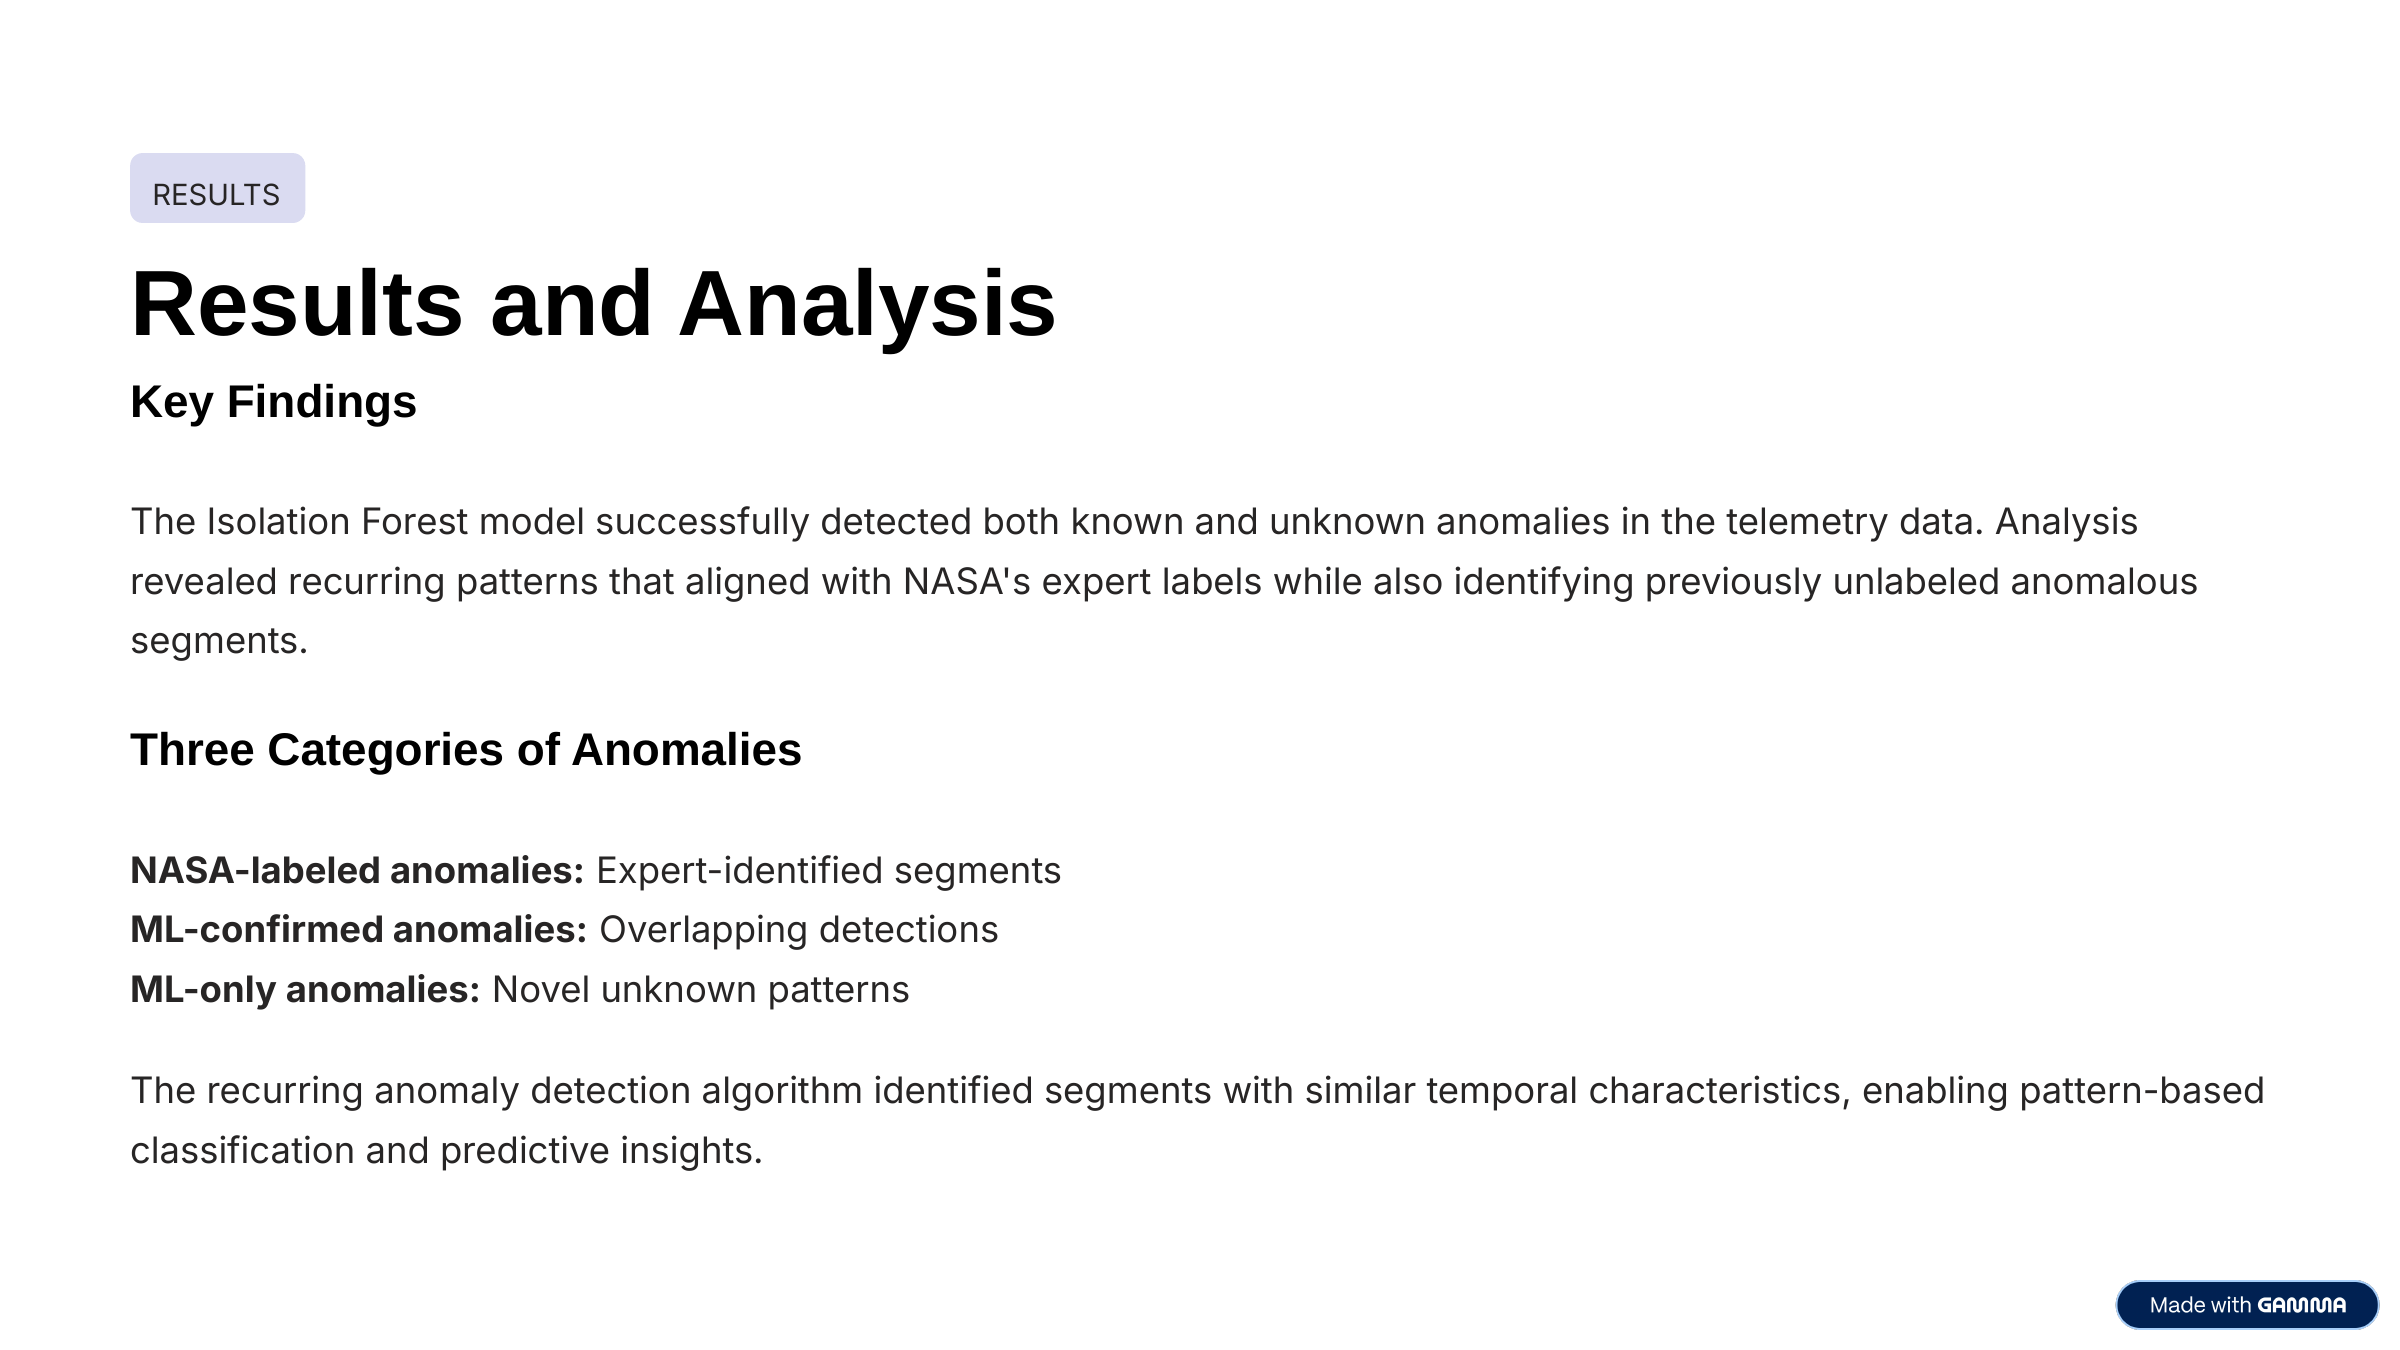

RESULTS
Results and Analysis
Key Findings
The Isolation Forest model successfully detected both known and unknown anomalies in the telemetry data. Analysis revealed recurring patterns that aligned with NASA's expert labels while also identifying previously unlabeled anomalous segments.
Three Categories of Anomalies
NASA-labeled anomalies: Expert-identified segments
ML-confirmed anomalies: Overlapping detections
ML-only anomalies: Novel unknown patterns
The recurring anomaly detection algorithm identified segments with similar temporal characteristics, enabling pattern-based classification and predictive insights.